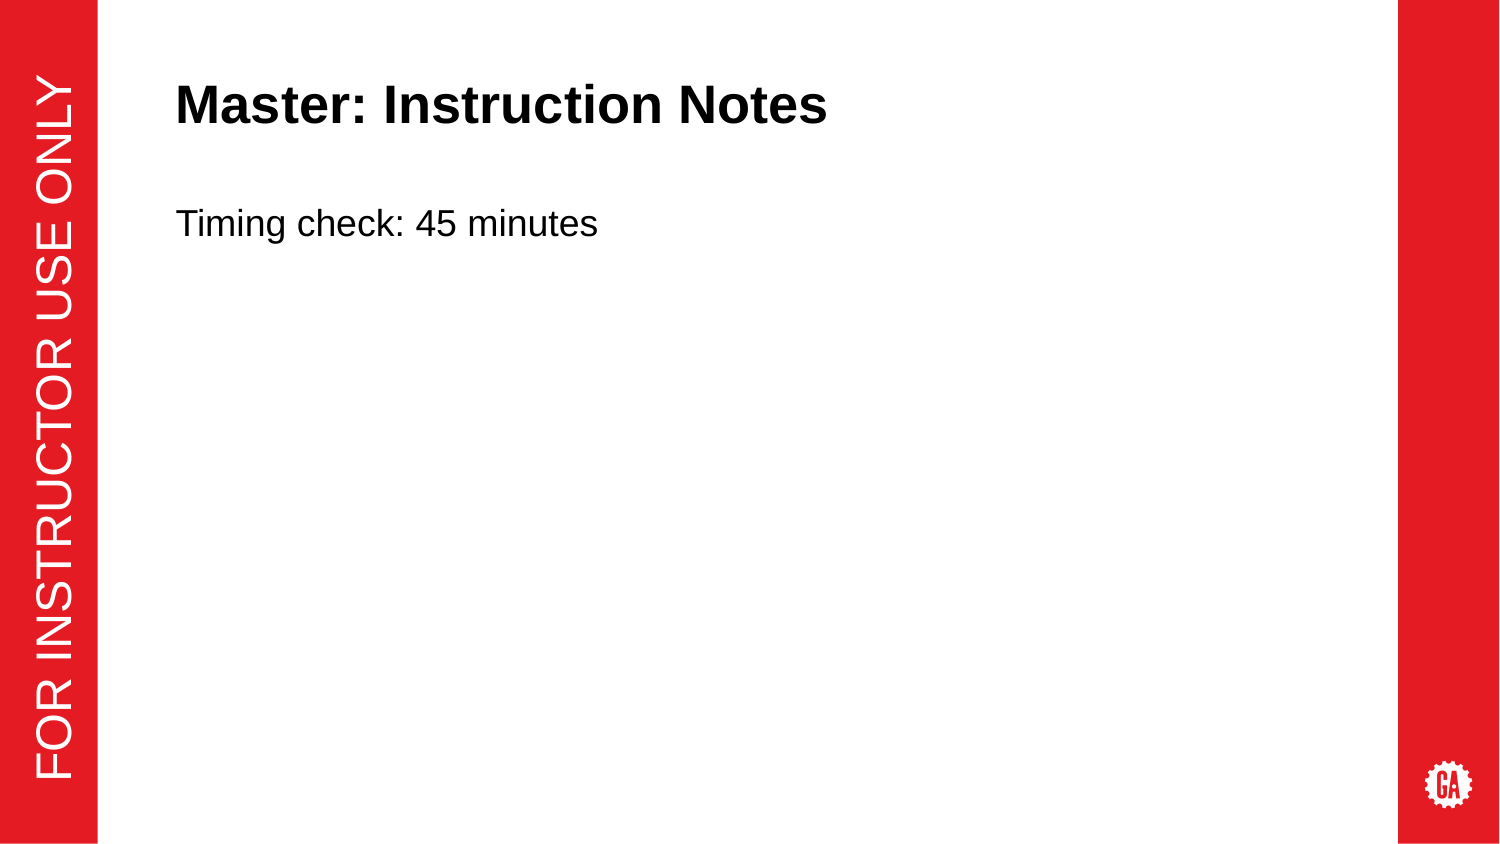

# Master: Instruction Notes
Timing check: 45 minutes